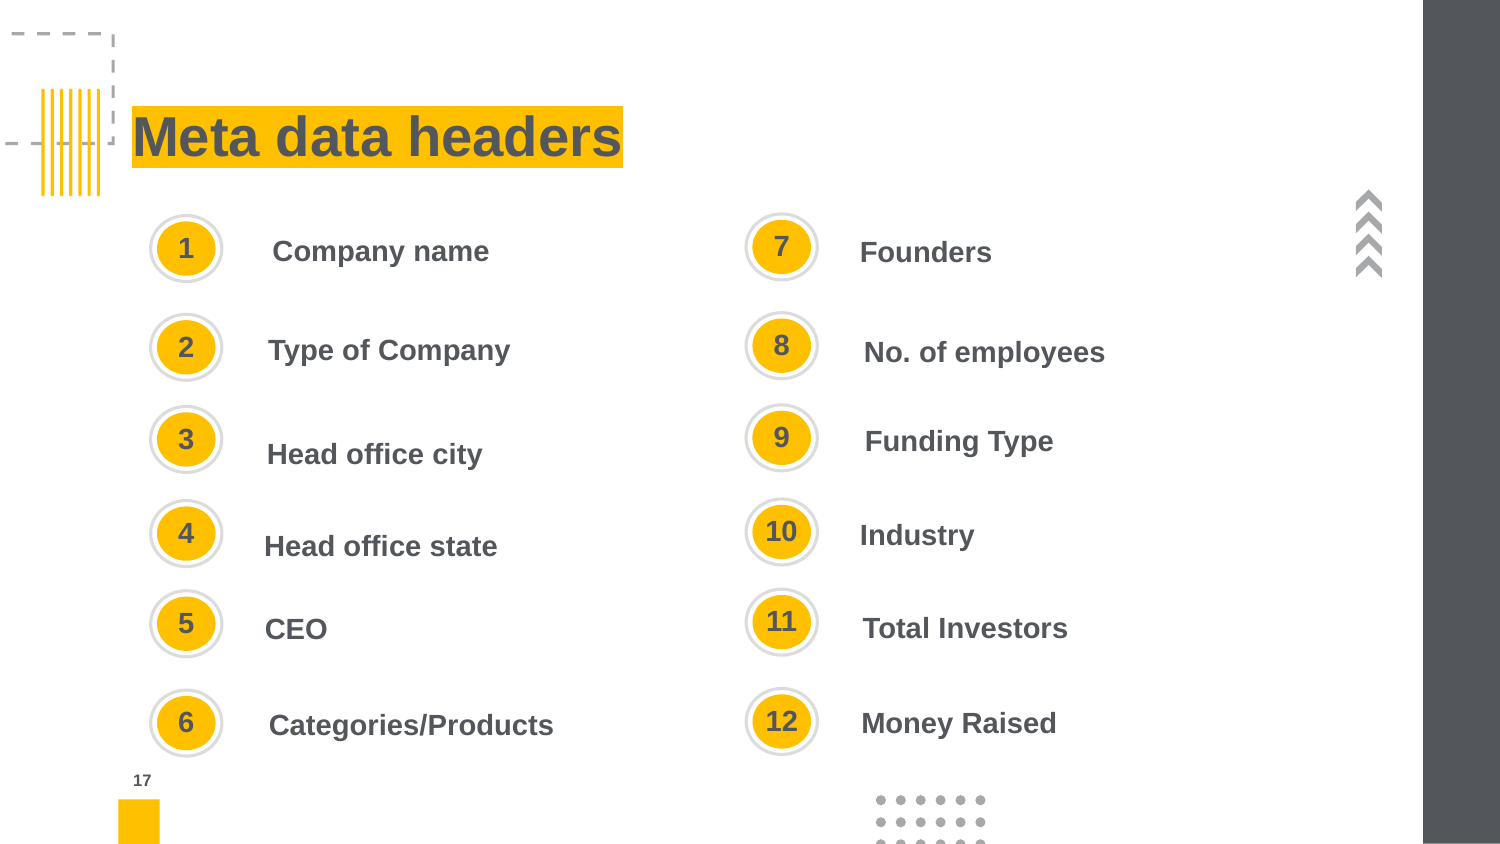

Meta data headers
Company name
Founders

7

1

Type of Company
No. of employees

8

2

Funding Type

9

3

Head office city

Industry

10

4

Head office state
Total Investors
CEO

11

5

Money Raised

Categories/Products
12

6

17